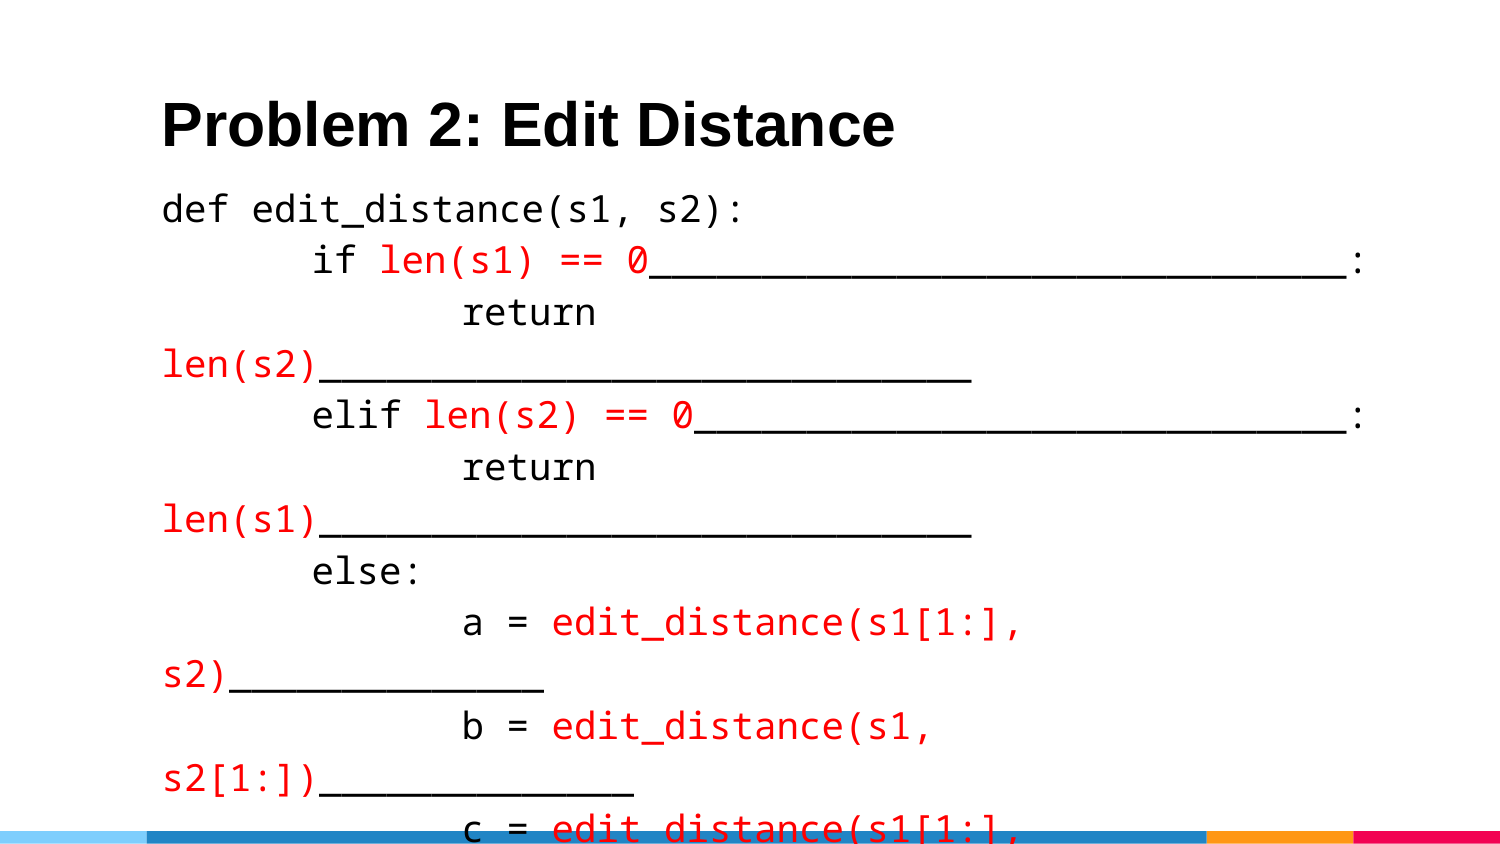

# Problem 2: Edit Distance
def edit_distance(s1, s2):
	if len(s1) == 0_______________________________:
		return len(s2)_____________________________
	elif len(s2) == 0_____________________________:
		return len(s1)_____________________________
	else:
		a = edit_distance(s1[1:], s2)______________
		b = edit_distance(s1, s2[1:])______________
		c = edit_distance(s1[1:], s2[1:])__________
		return min(a + 1, b + 1, c + diff(s1[0], s2[0]))